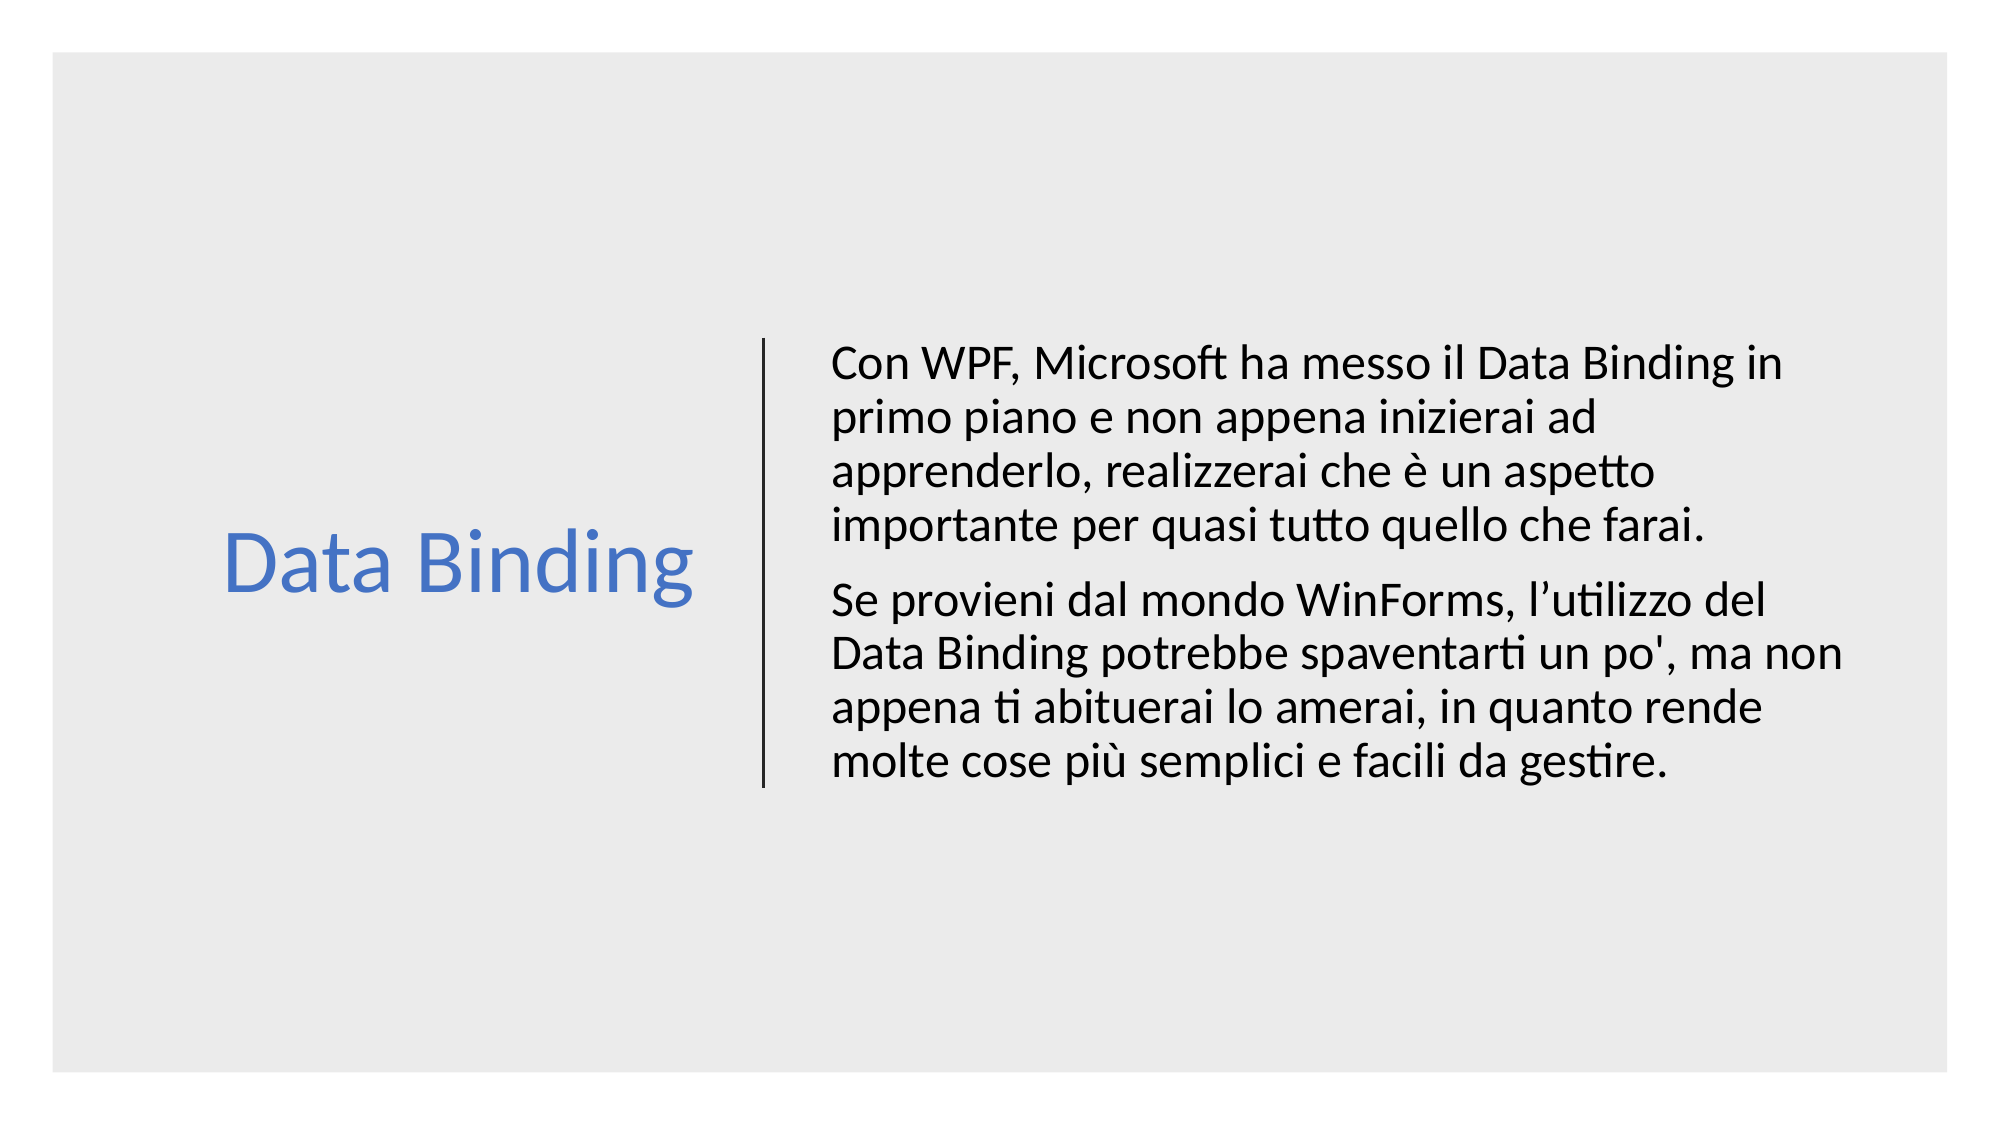

# Data Binding
Con WPF, Microsoft ha messo il Data Binding in primo piano e non appena inizierai ad apprenderlo, realizzerai che è un aspetto importante per quasi tutto quello che farai.
Se provieni dal mondo WinForms, l’utilizzo del Data Binding potrebbe spaventarti un po', ma non appena ti abituerai lo amerai, in quanto rende molte cose più semplici e facili da gestire.